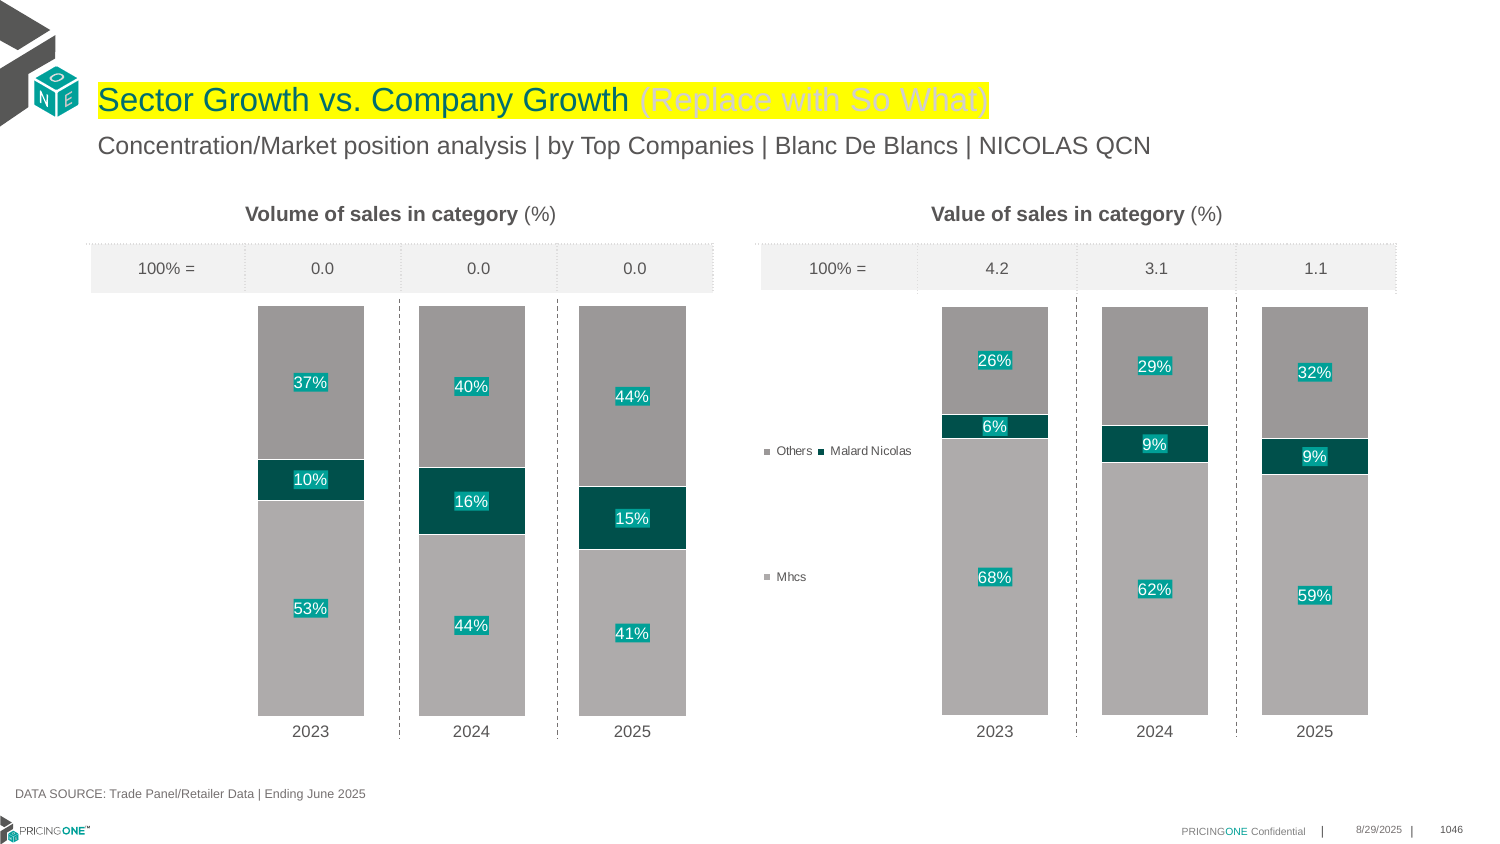

# Sector Growth vs. Company Growth (Replace with So What)
Concentration/Market position analysis | by Top Companies | Blanc De Blancs | NICOLAS QCN
| Volume of sales in category (%) |  |  |  |
| --- | --- | --- | --- |
| 100% = | 0.0 | 0.0 | 0.0 |
| Value of sales in category (%) |  |  |  |
| --- | --- | --- | --- |
| 100% = | 4.2 | 3.1 | 1.1 |

### Chart

| Category | Mhcs | Malard Nicolas | Others |
|---|---|---|---|
| 2023 | 0.5258050388400987 | 0.10033884240370652 | 0.37385611875619484 |
| 2024 | 0.4426107420536805 | 0.16235217015699008 | 0.39503708778932944 |
| 2025 | 0.4058213716108453 | 0.15239234449760766 | 0.44178628389154706 |

### Chart

| Category | Mhcs | Malard Nicolas | Others |
|---|---|---|---|
| 2023 | 0.6768681155820202 | 0.05836006398556125 | 0.26477182043241854 |
| 2024 | 0.618895479616775 | 0.08966276790519591 | 0.29144175247802906 |
| 2025 | 0.5879017968339345 | 0.08930098896335685 | 0.3227972142027087 |
DATA SOURCE: Trade Panel/Retailer Data | Ending June 2025

8/29/2025
1046